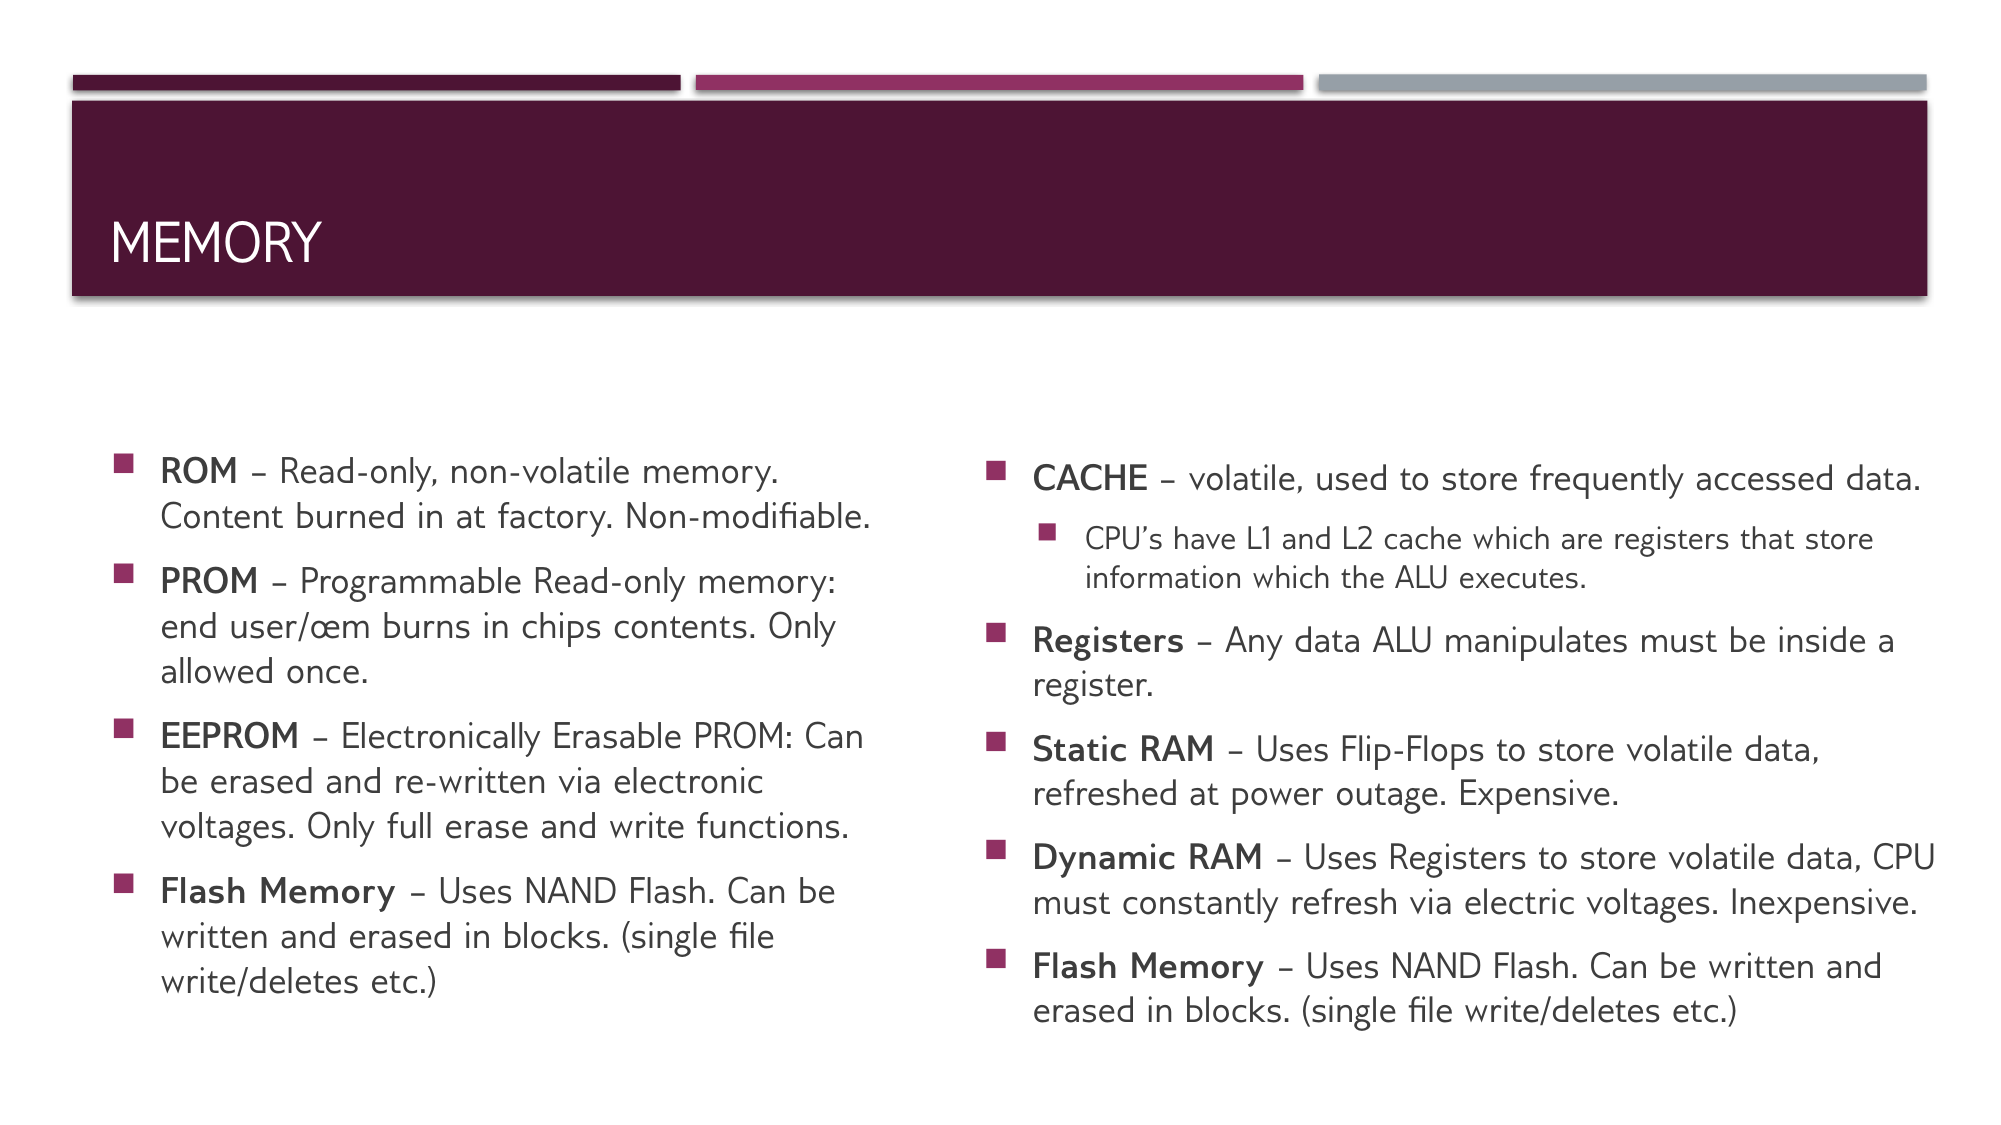

# MEMORY
ROM – Read-only, non-volatile memory. Content burned in at factory. Non-modifiable.
PROM – Programmable Read-only memory: end user/oem burns in chips contents. Only allowed once.
EEPROM – Electronically Erasable PROM: Can be erased and re-written via electronic voltages. Only full erase and write functions.
Flash Memory – Uses NAND Flash. Can be written and erased in blocks. (single file write/deletes etc.)
CACHE – volatile, used to store frequently accessed data.
CPU’s have L1 and L2 cache which are registers that store information which the ALU executes.
Registers – Any data ALU manipulates must be inside a register.
Static RAM – Uses Flip-Flops to store volatile data, refreshed at power outage. Expensive.
Dynamic RAM – Uses Registers to store volatile data, CPU must constantly refresh via electric voltages. Inexpensive.
Flash Memory – Uses NAND Flash. Can be written and erased in blocks. (single file write/deletes etc.)